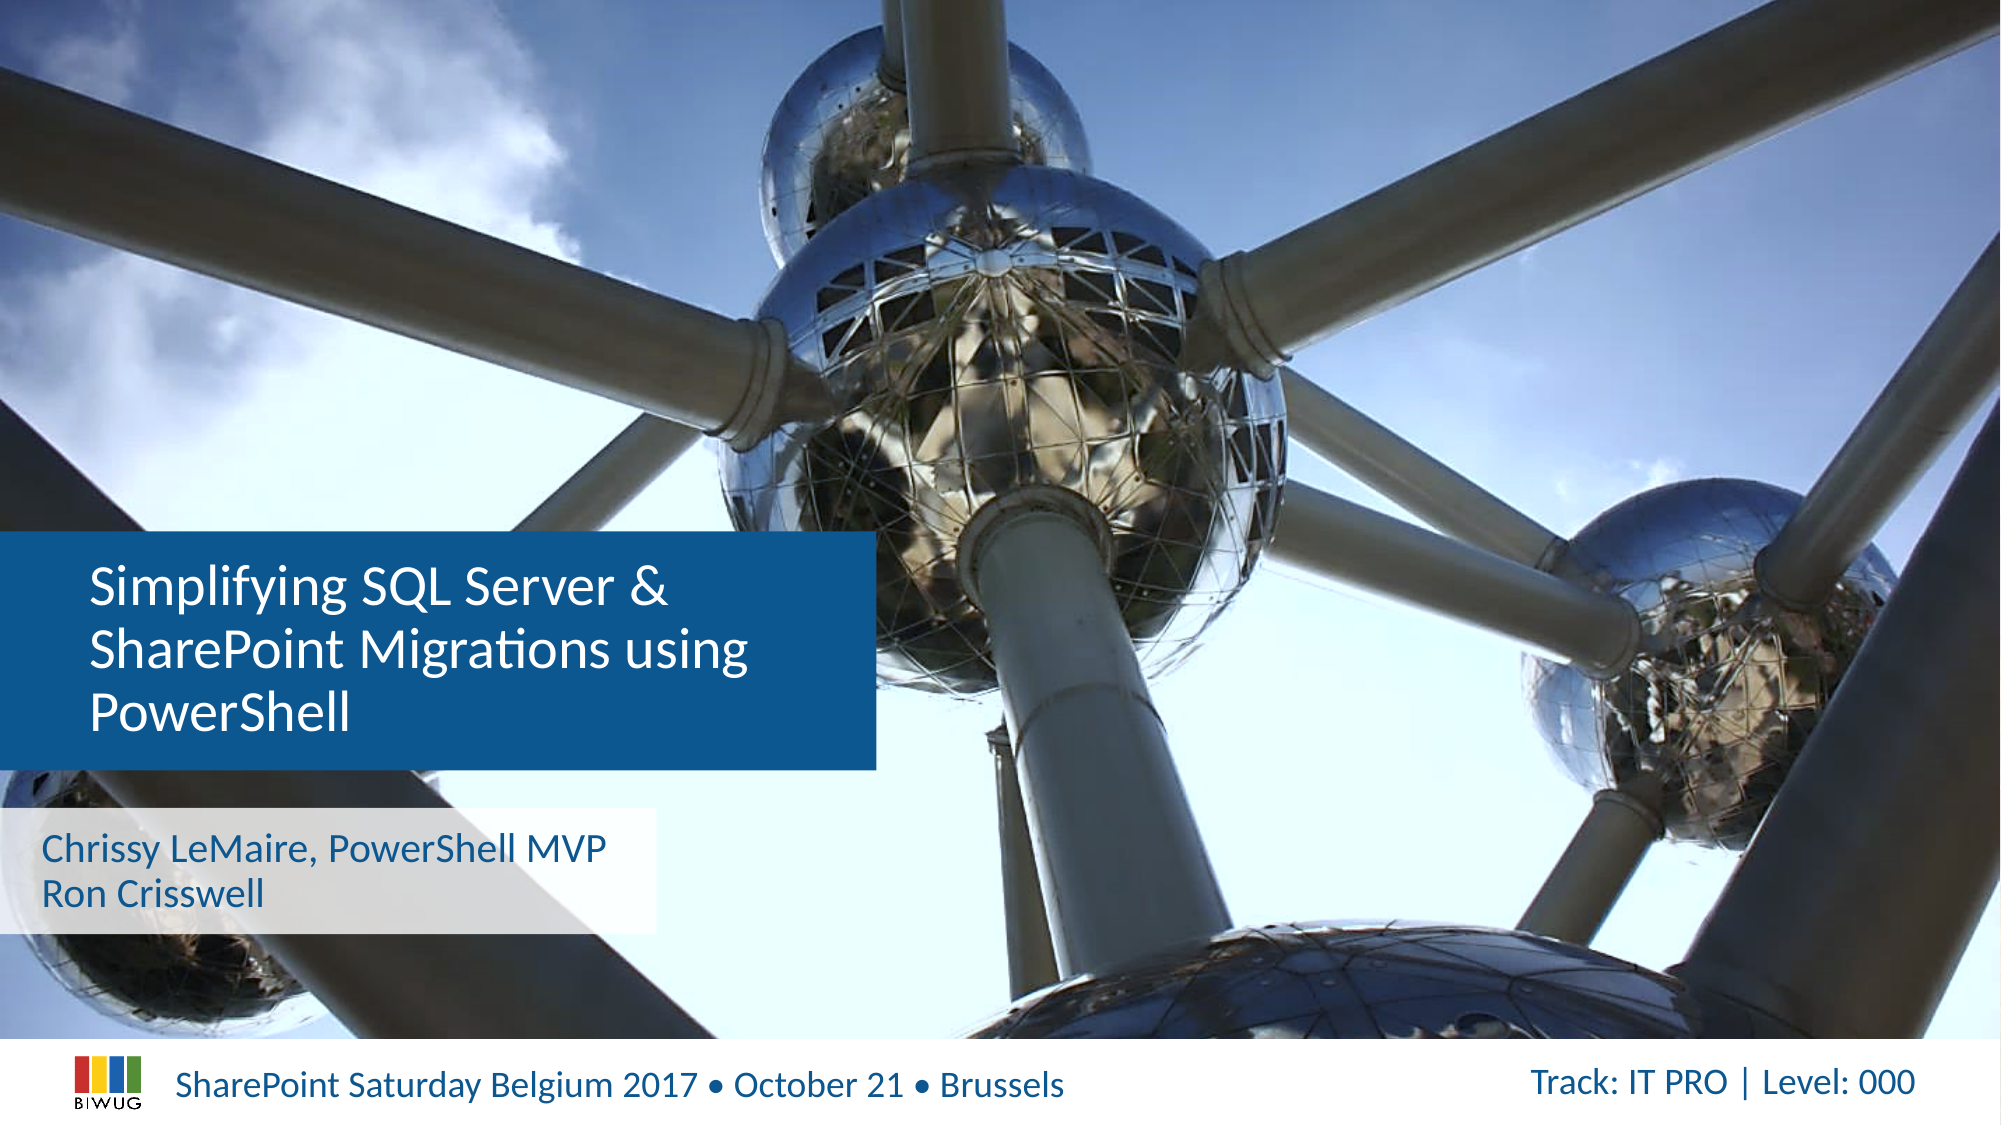

Simplifying SQL Server & SharePoint Migrations using PowerShell
Chrissy LeMaire, PowerShell MVP
Ron Crisswell
Track: IT PRO | Level: 000